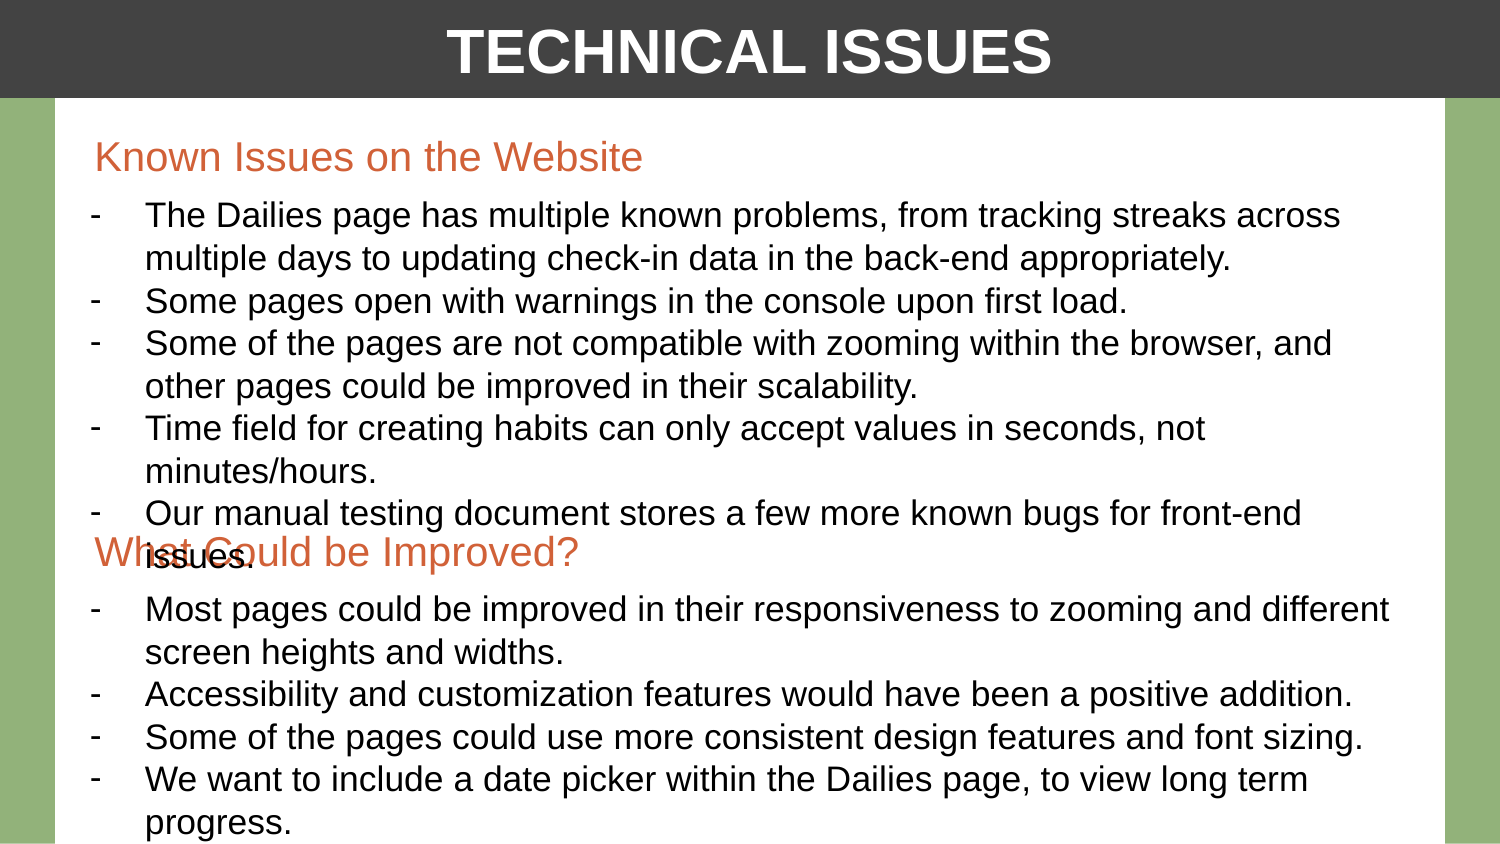

TECHNICAL ISSUES
Known Issues on the Website
The Dailies page has multiple known problems, from tracking streaks across multiple days to updating check-in data in the back-end appropriately.
Some pages open with warnings in the console upon first load.
Some of the pages are not compatible with zooming within the browser, and other pages could be improved in their scalability.
Time field for creating habits can only accept values in seconds, not minutes/hours.
Our manual testing document stores a few more known bugs for front-end issues.

What Could be Improved?
Most pages could be improved in their responsiveness to zooming and different screen heights and widths.
Accessibility and customization features would have been a positive addition.
Some of the pages could use more consistent design features and font sizing.
We want to include a date picker within the Dailies page, to view long term progress.